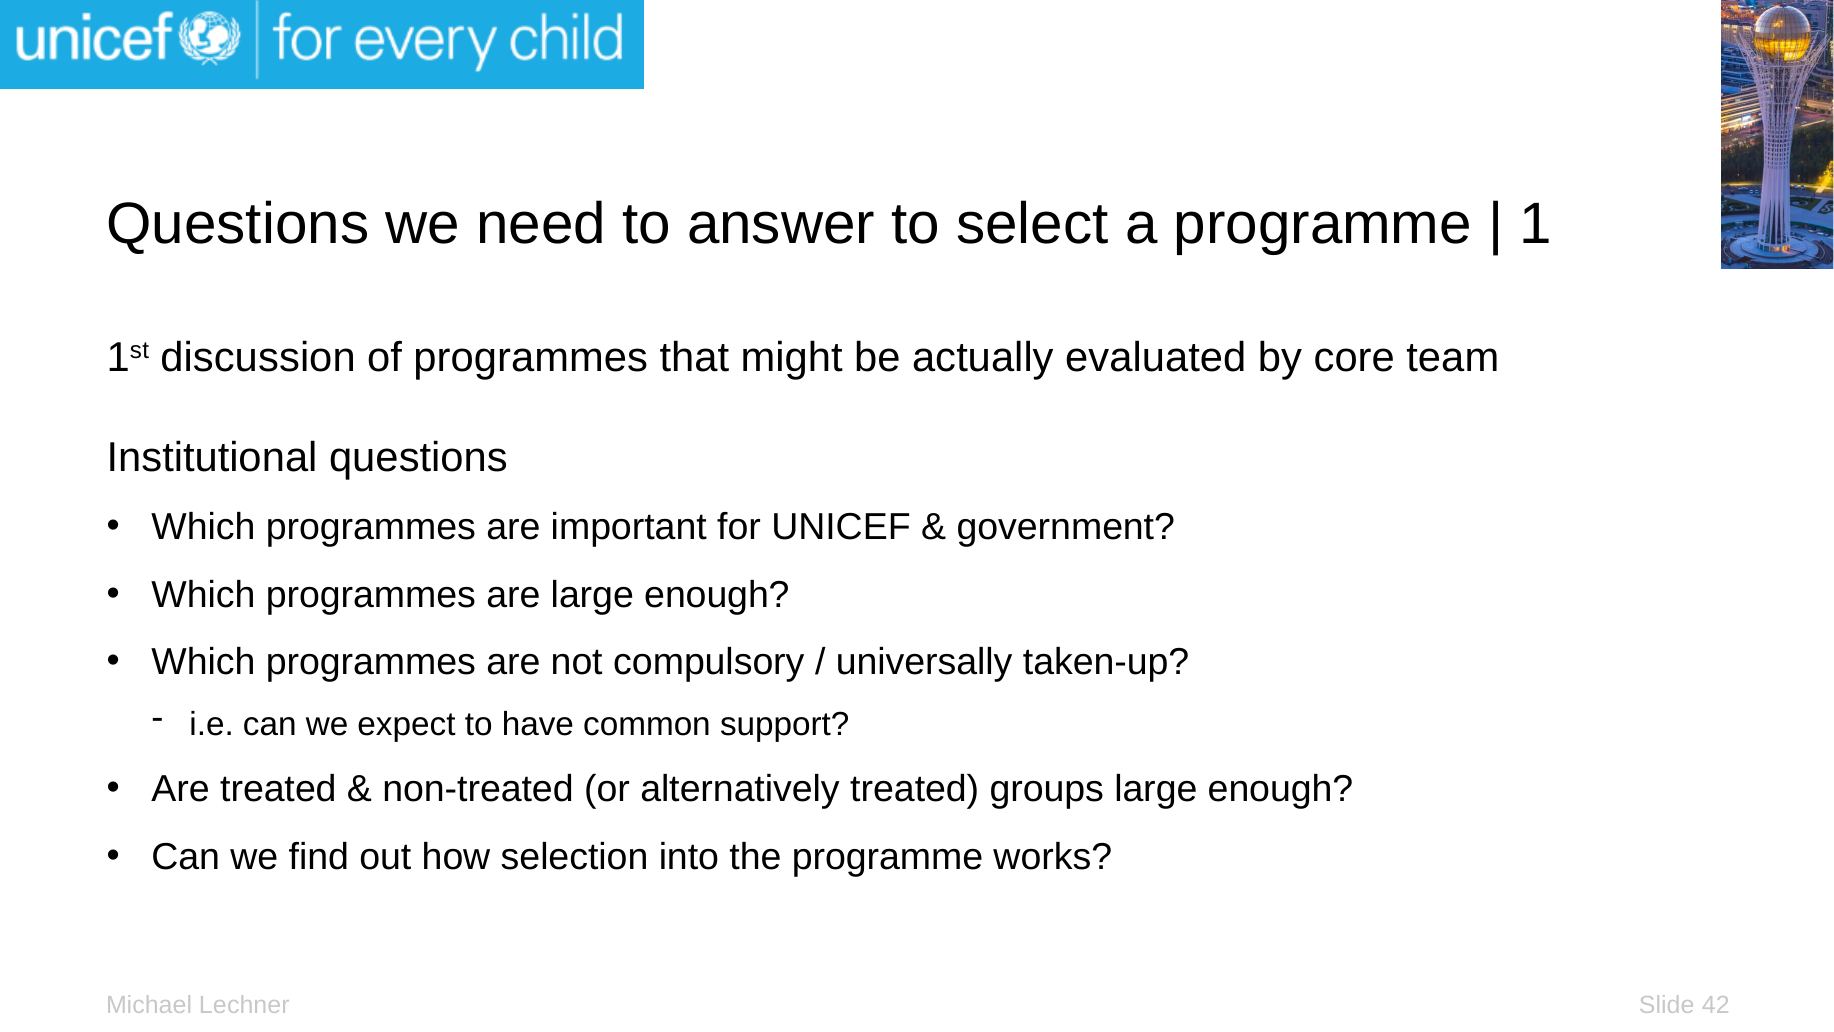

# Questions we need to answer to select a programme | 1
1st discussion of programmes that might be actually evaluated by core team
Institutional questions
Which programmes are important for UNICEF & government?
Which programmes are large enough?
Which programmes are not compulsory / universally taken-up?
i.e. can we expect to have common support?
Are treated & non-treated (or alternatively treated) groups large enough?
Can we find out how selection into the programme works?

Slide 42
Michael Lechner